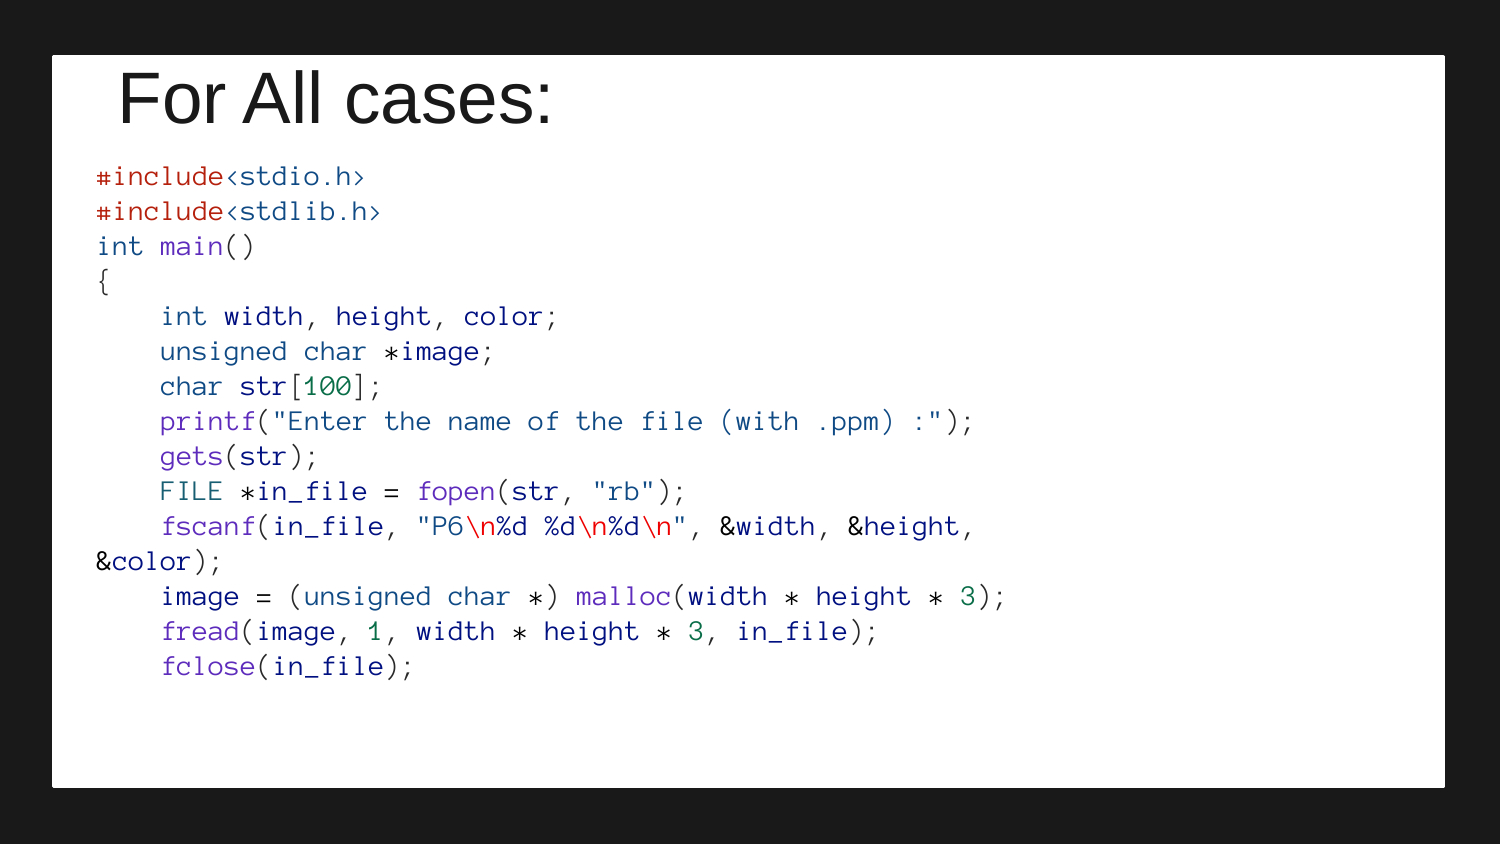

# For All cases:
#include<stdio.h>
#include<stdlib.h>
int main()
{
    int width, height, color;
    unsigned char *image;
    char str[100];
    printf("Enter the name of the file (with .ppm) :");
    gets(str);
    FILE *in_file = fopen(str, "rb");
    fscanf(in_file, "P6\n%d %d\n%d\n", &width, &height, &color);
    image = (unsigned char *) malloc(width * height * 3);
    fread(image, 1, width * height * 3, in_file);
    fclose(in_file);